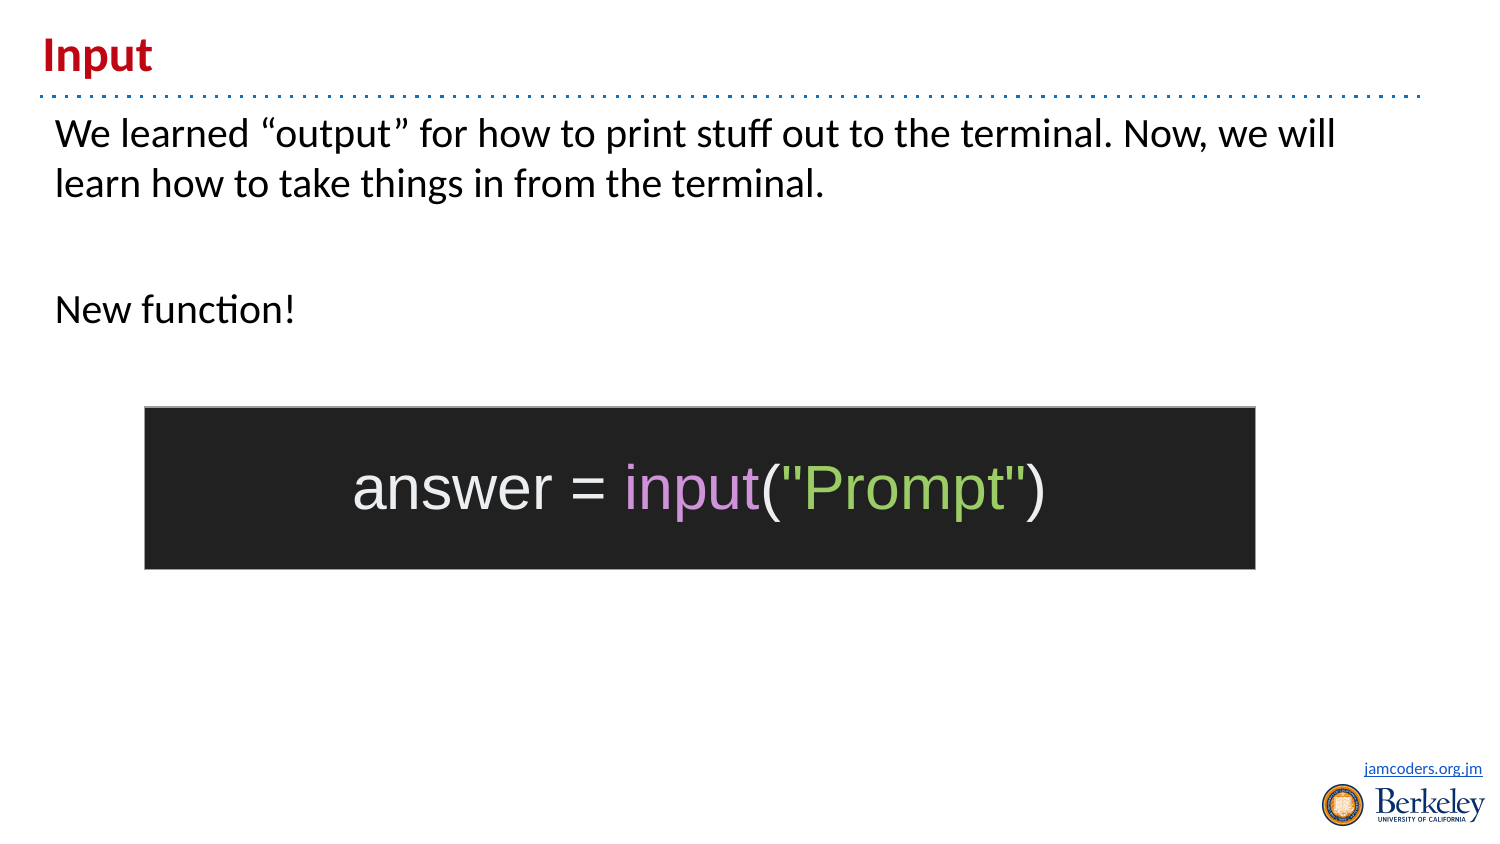

# Input
We learned “output” for how to print stuff out to the terminal. Now, we will learn how to take things in from the terminal.

New function!

| answer = input("Prompt") |
| --- |